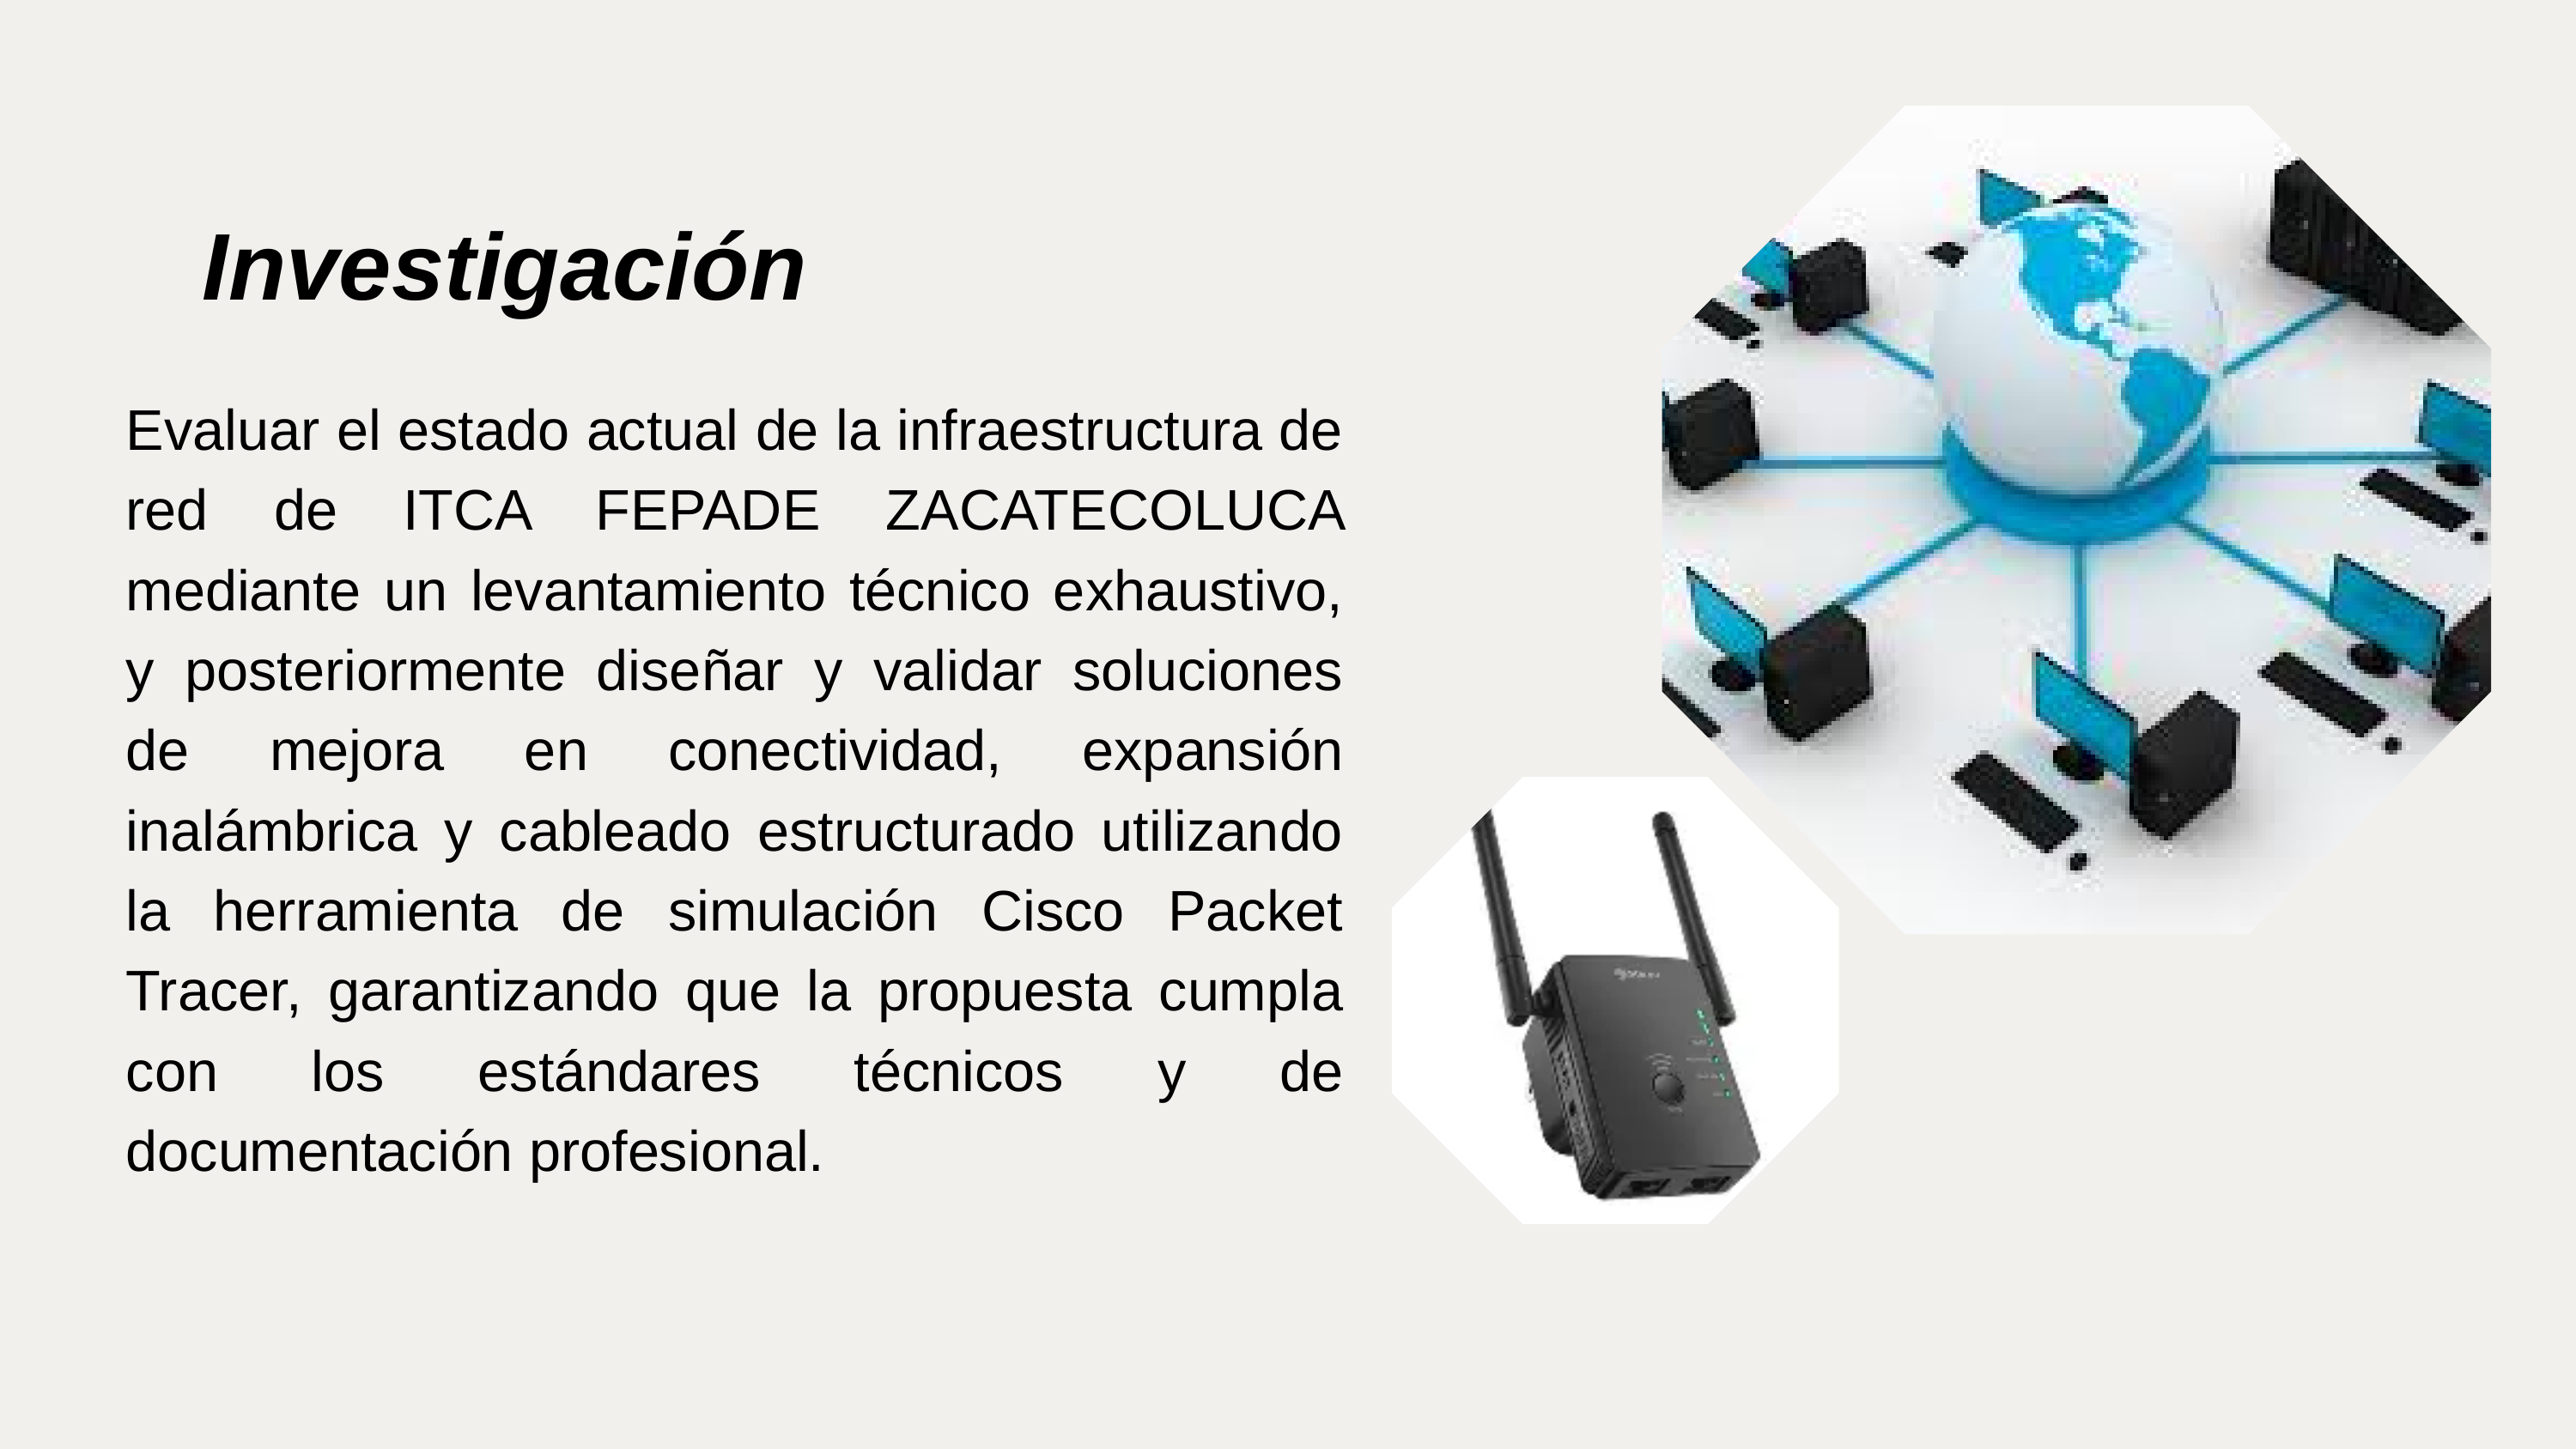

Investigación
Evaluar el estado actual de la infraestructura de red de ITCA FEPADE ZACATECOLUCA mediante un levantamiento técnico exhaustivo, y posteriormente diseñar y validar soluciones de mejora en conectividad, expansión inalámbrica y cableado estructurado utilizando la herramienta de simulación Cisco Packet Tracer, garantizando que la propuesta cumpla con los estándares técnicos y de documentación profesional.